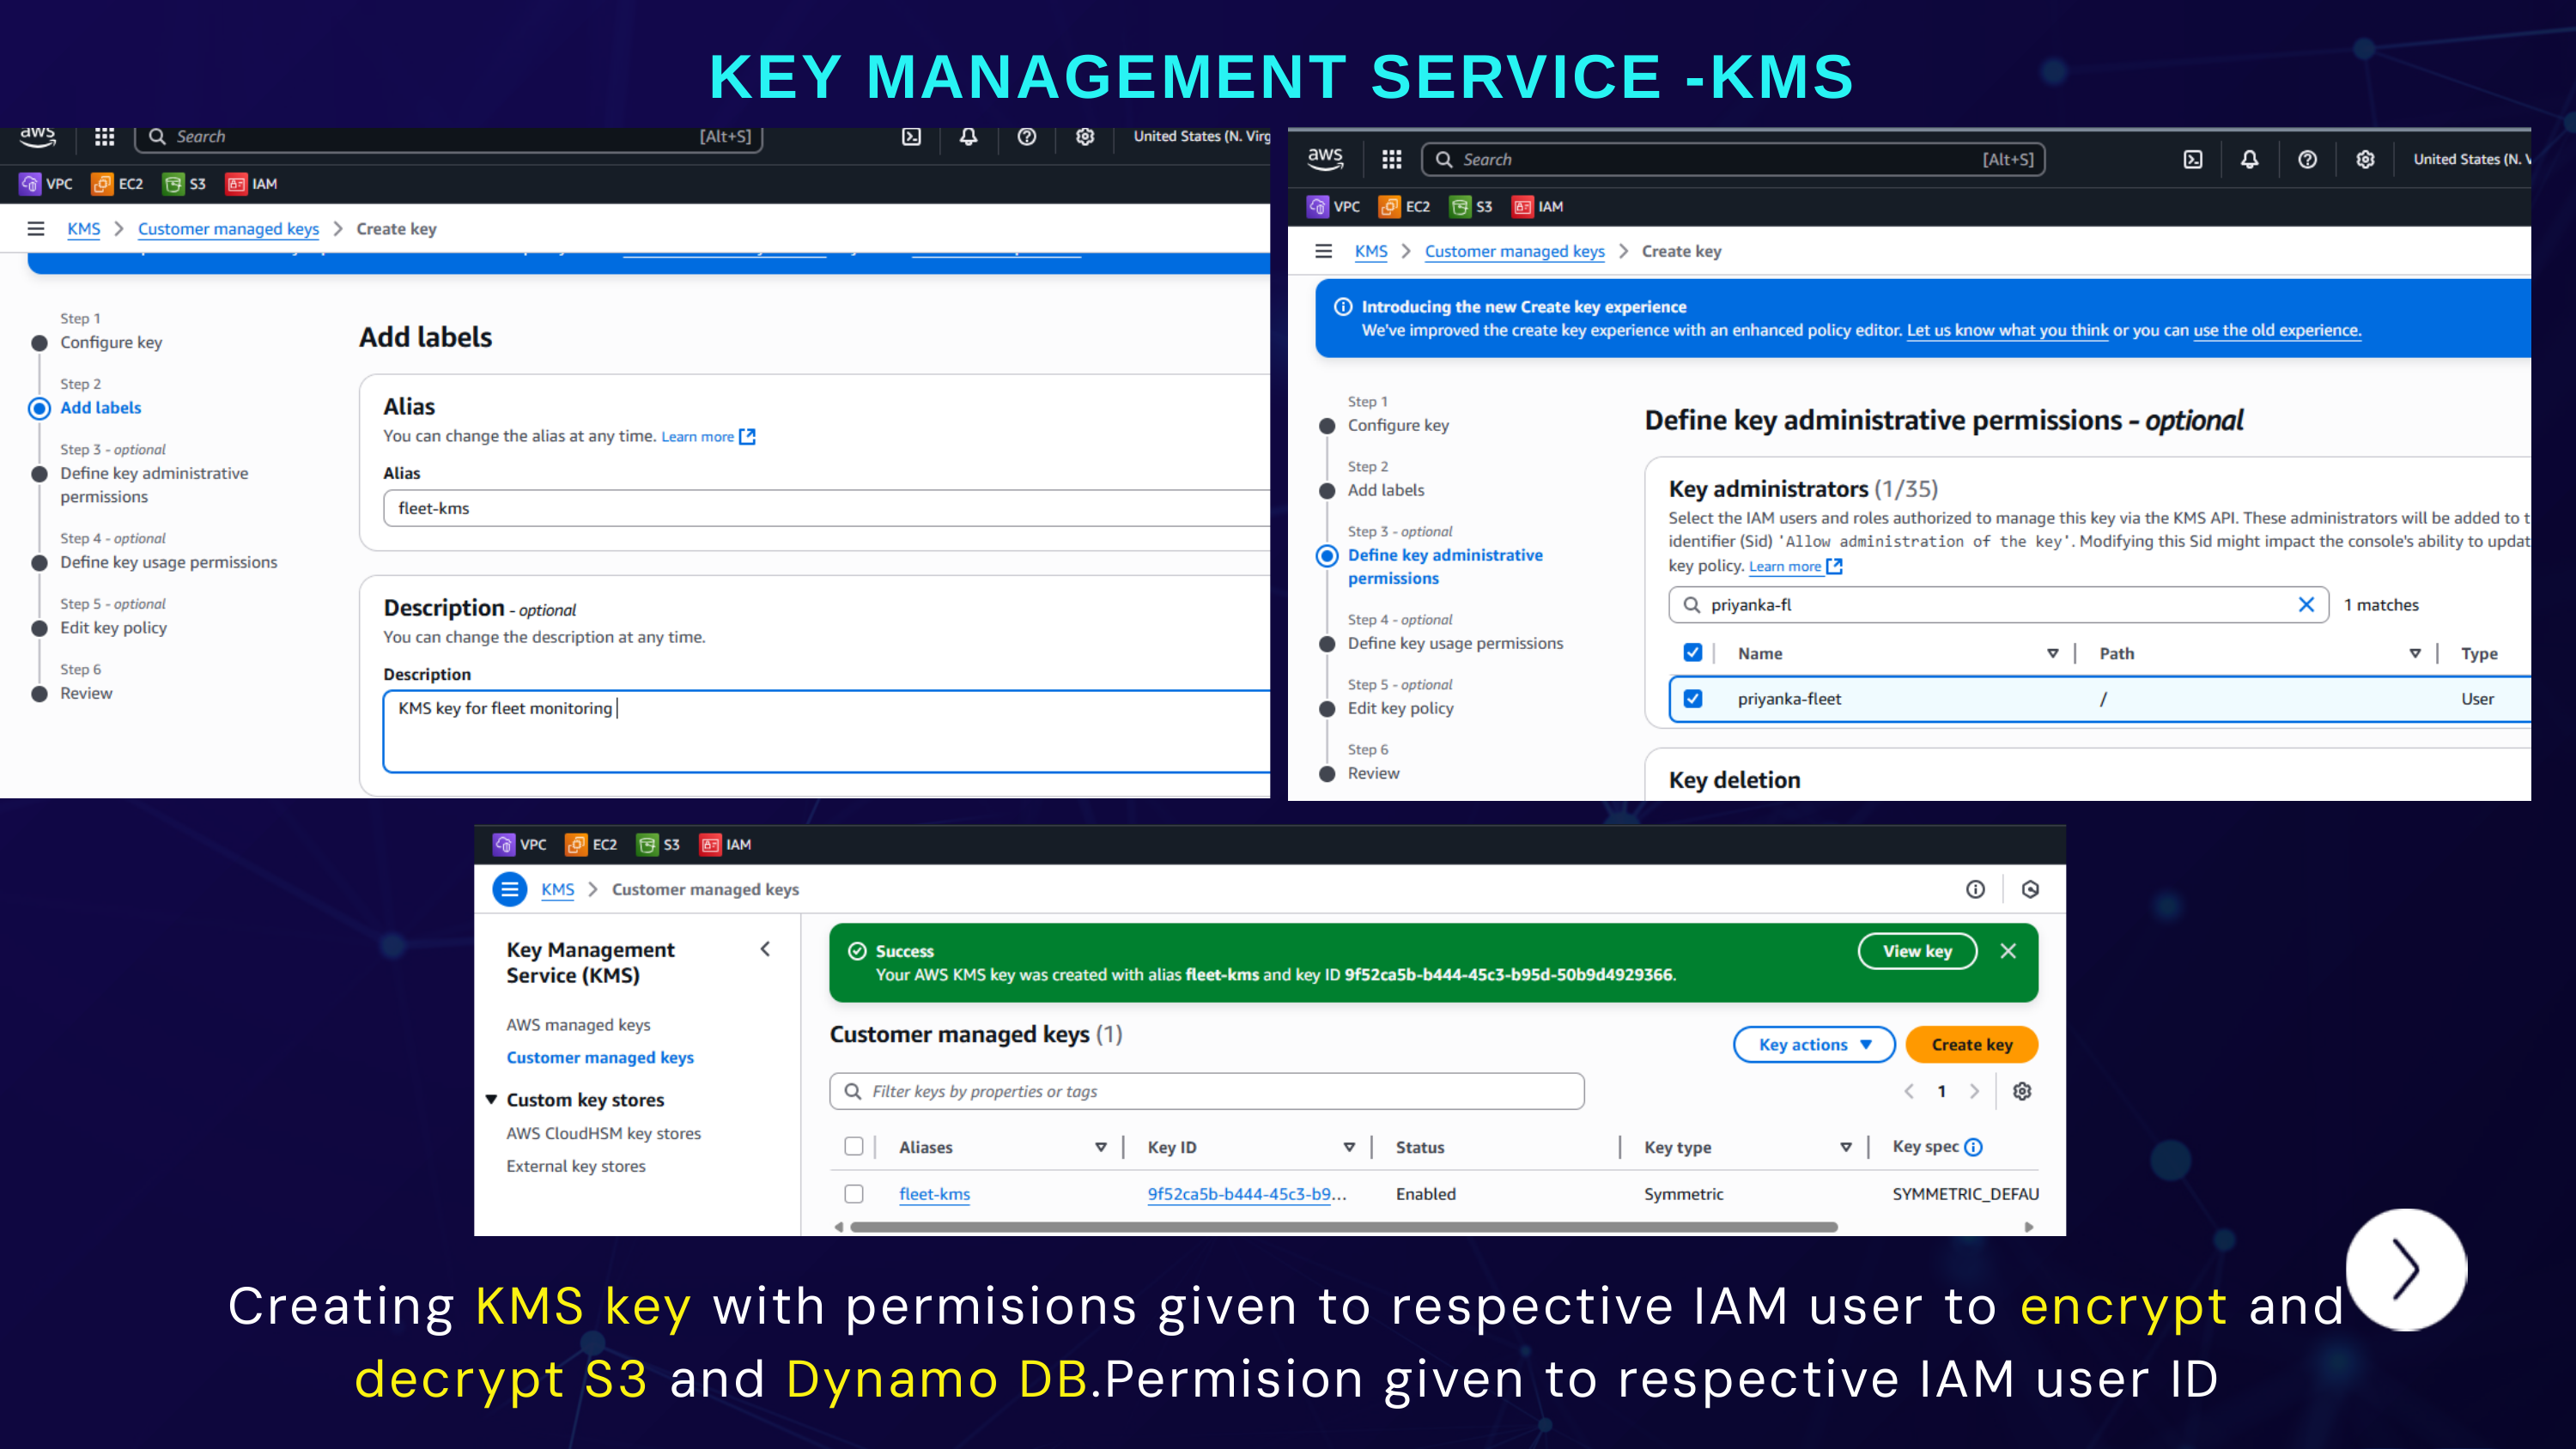

KEY MANAGEMENT SERVICE -KMS

Creating KMS key with permisions given to respective IAM user to encrypt and decrypt S3 and Dynamo DB.Permision given to respective IAM user ID